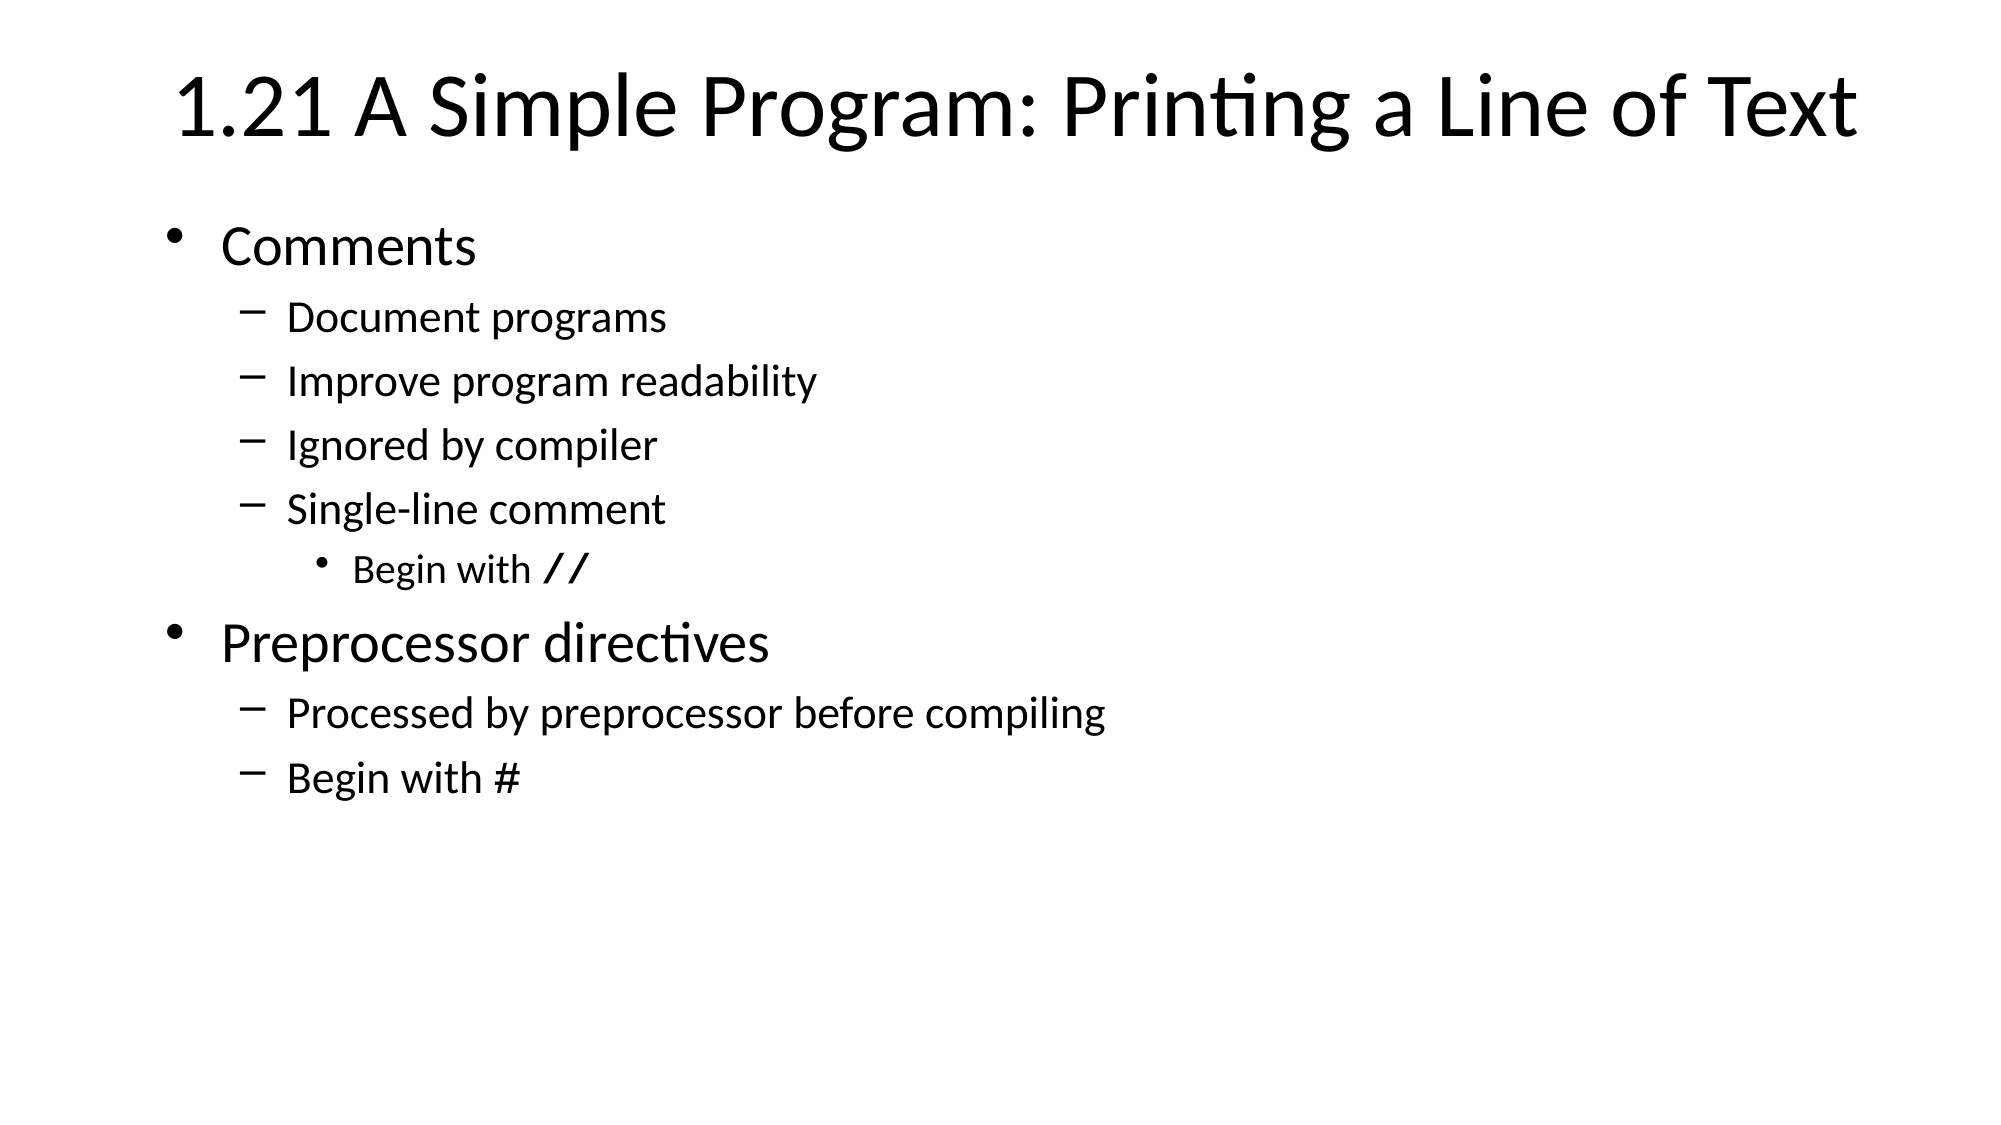

# 1.21 A Simple Program: Printing a Line of Text
Comments
Document programs
Improve program readability
Ignored by compiler
Single-line comment
Begin with //
Preprocessor directives
Processed by preprocessor before compiling
Begin with #